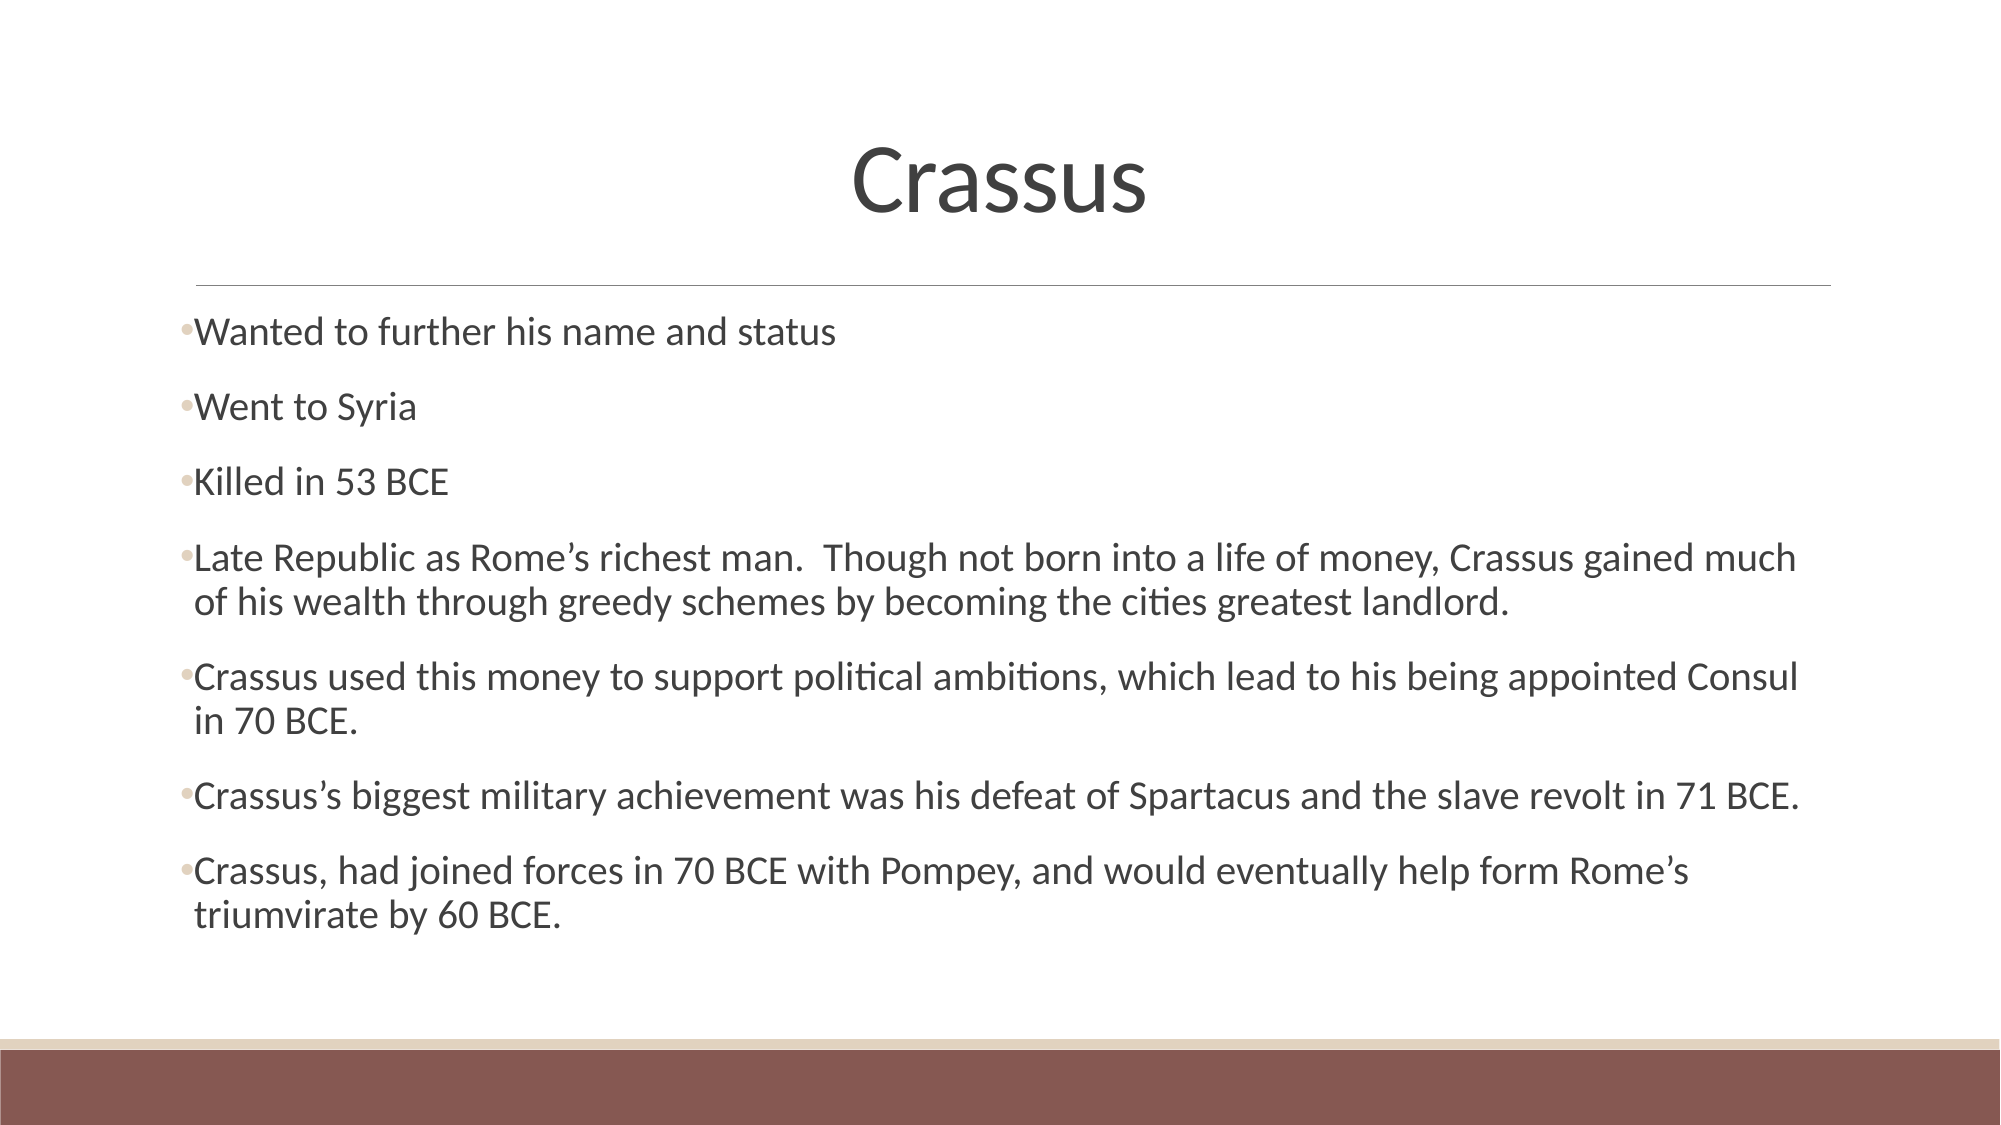

# Crassus
Wanted to further his name and status
Went to Syria
Killed in 53 BCE
Late Republic as Rome’s richest man.  Though not born into a life of money, Crassus gained much of his wealth through greedy schemes by becoming the cities greatest landlord.
Crassus used this money to support political ambitions, which lead to his being appointed Consul in 70 BCE.
Crassus’s biggest military achievement was his defeat of Spartacus and the slave revolt in 71 BCE.
Crassus, had joined forces in 70 BCE with Pompey, and would eventually help form Rome’s triumvirate by 60 BCE.